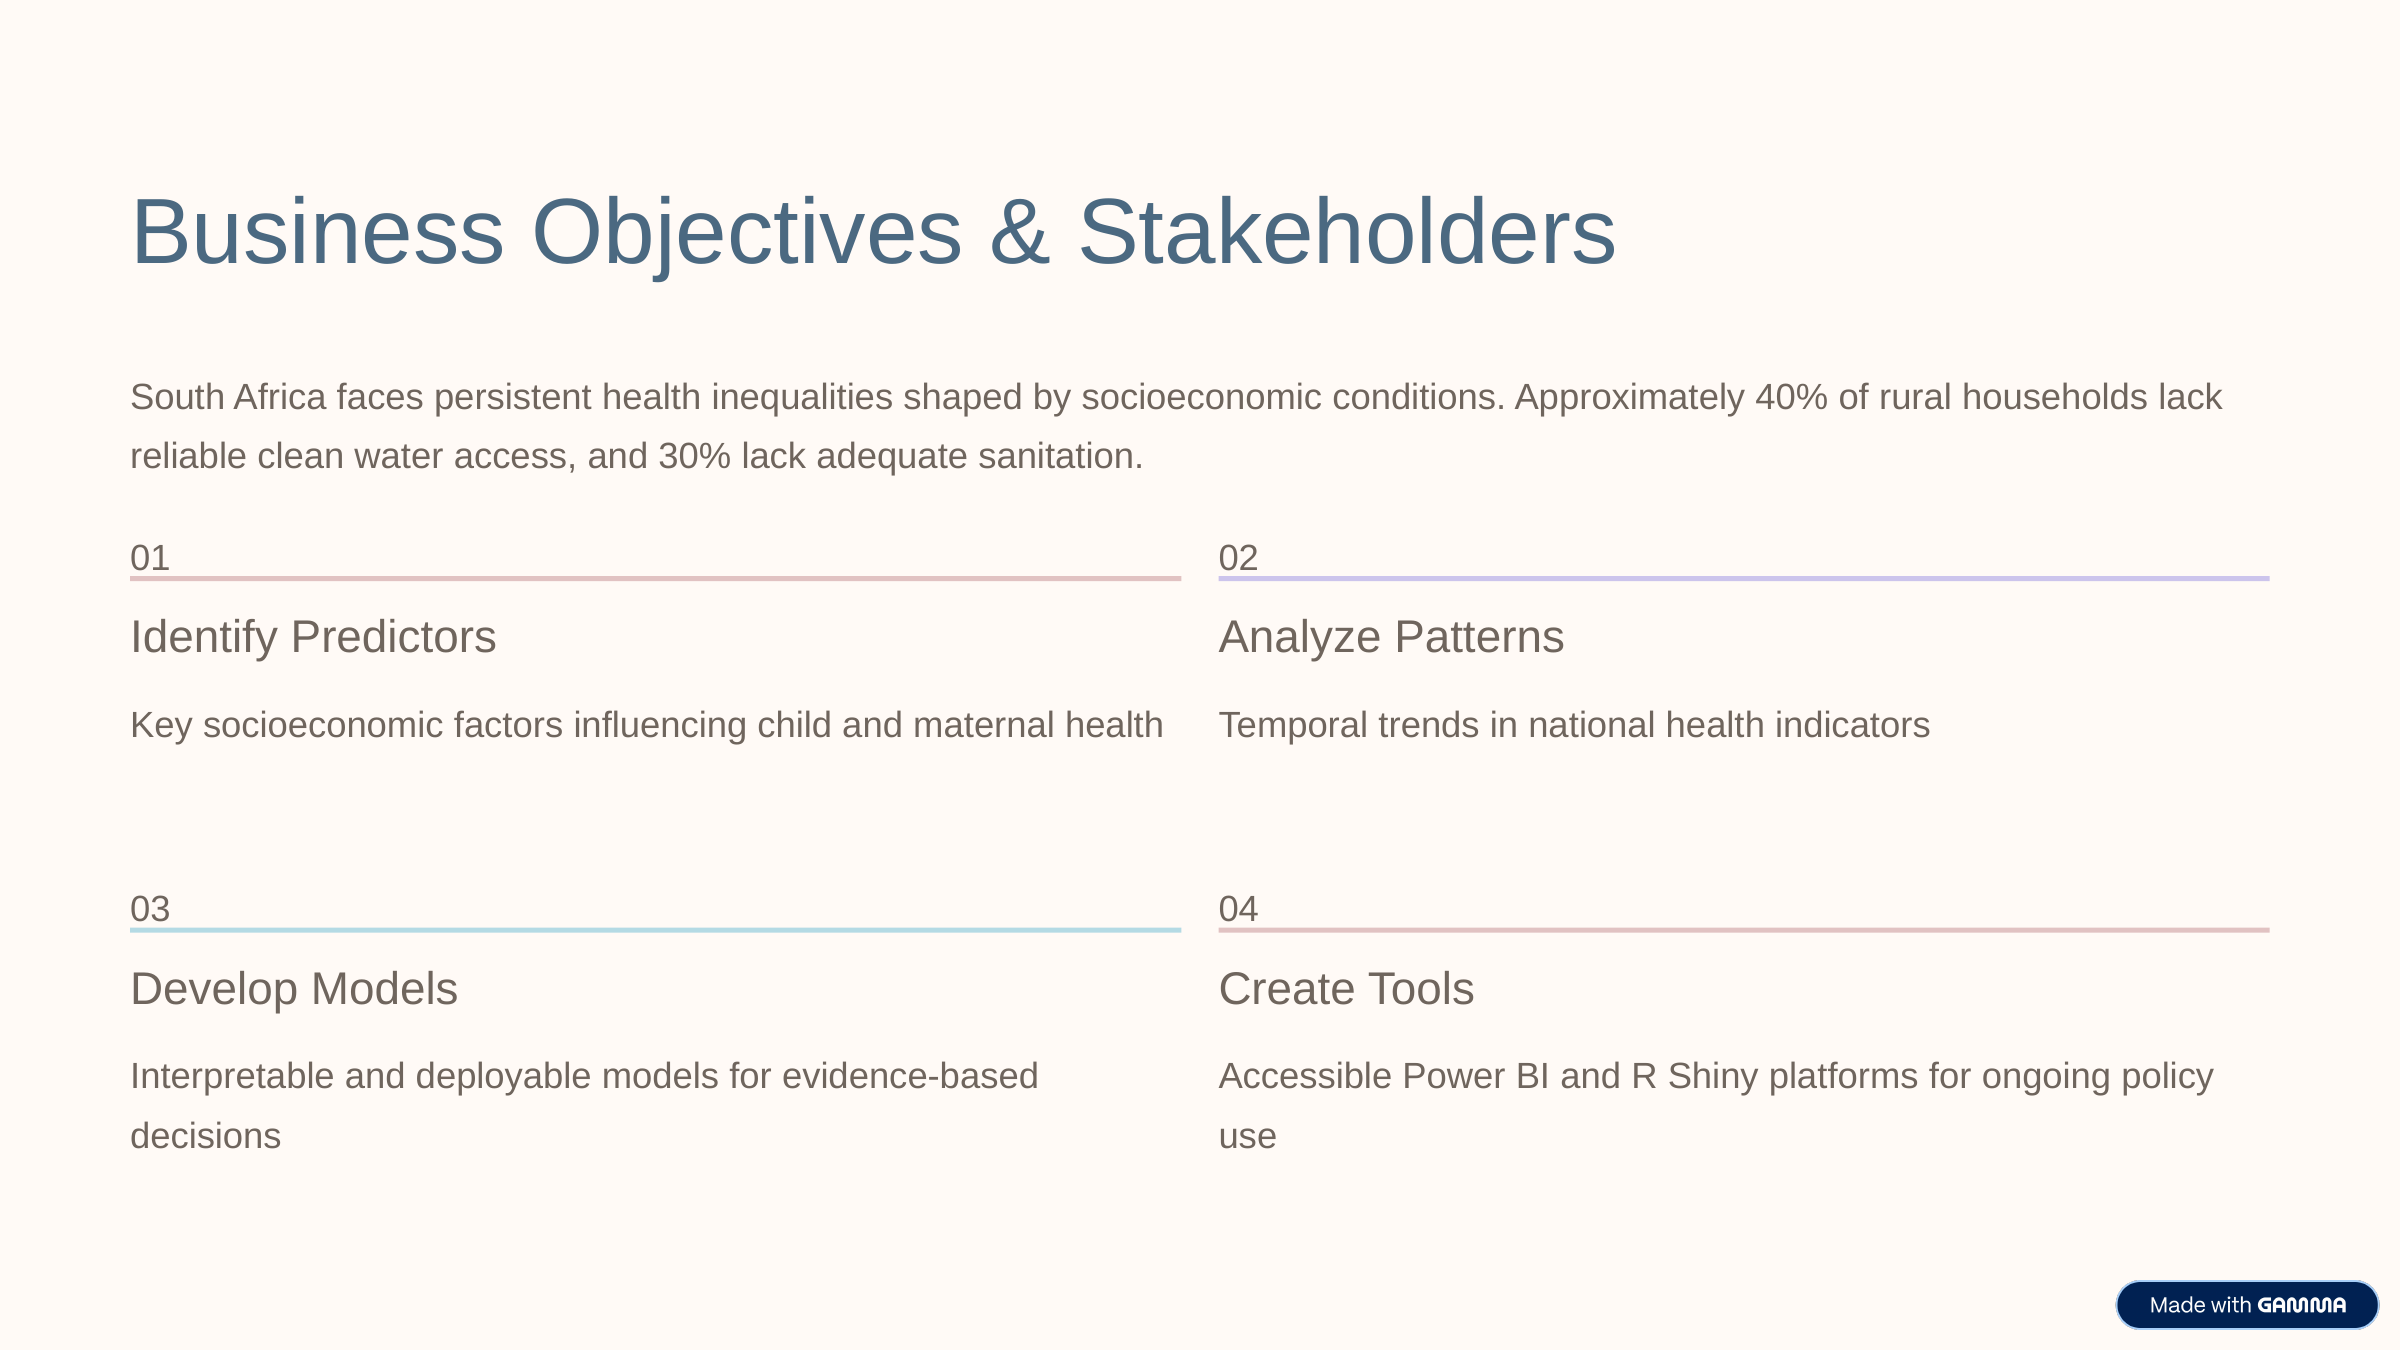

Business Objectives & Stakeholders
South Africa faces persistent health inequalities shaped by socioeconomic conditions. Approximately 40% of rural households lack reliable clean water access, and 30% lack adequate sanitation.
01
02

Identify Predictors
Analyze Patterns
Key socioeconomic factors influencing child and maternal health
Temporal trends in national health indicators
03
04

Develop Models
Create Tools
Interpretable and deployable models for evidence-based decisions
Accessible Power BI and R Shiny platforms for ongoing policy use